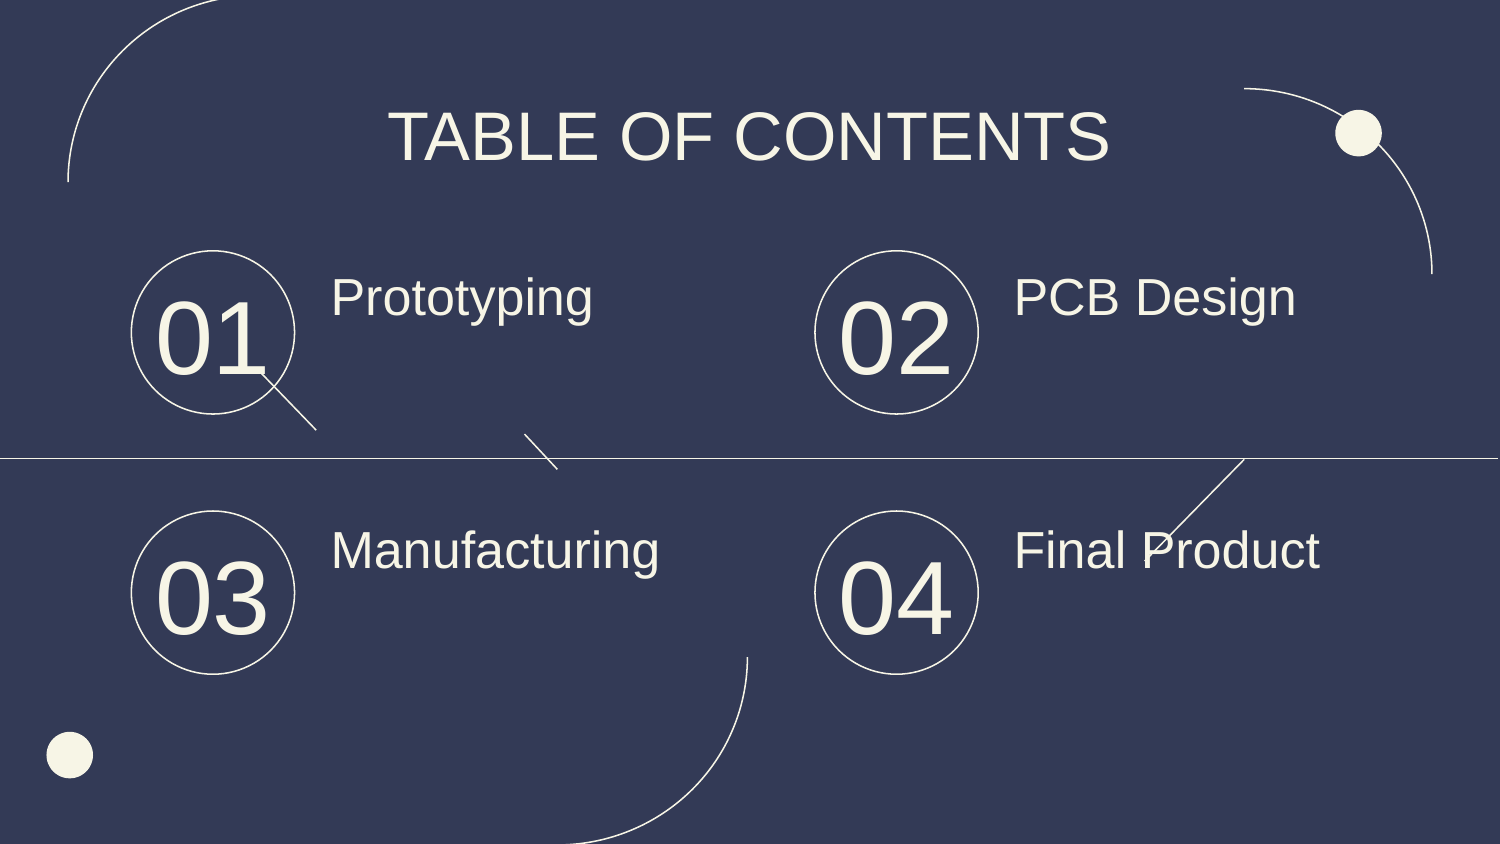

TABLE OF CONTENTS

# Prototyping

PCB Design
01
02
Manufacturing
Final Product

03
04